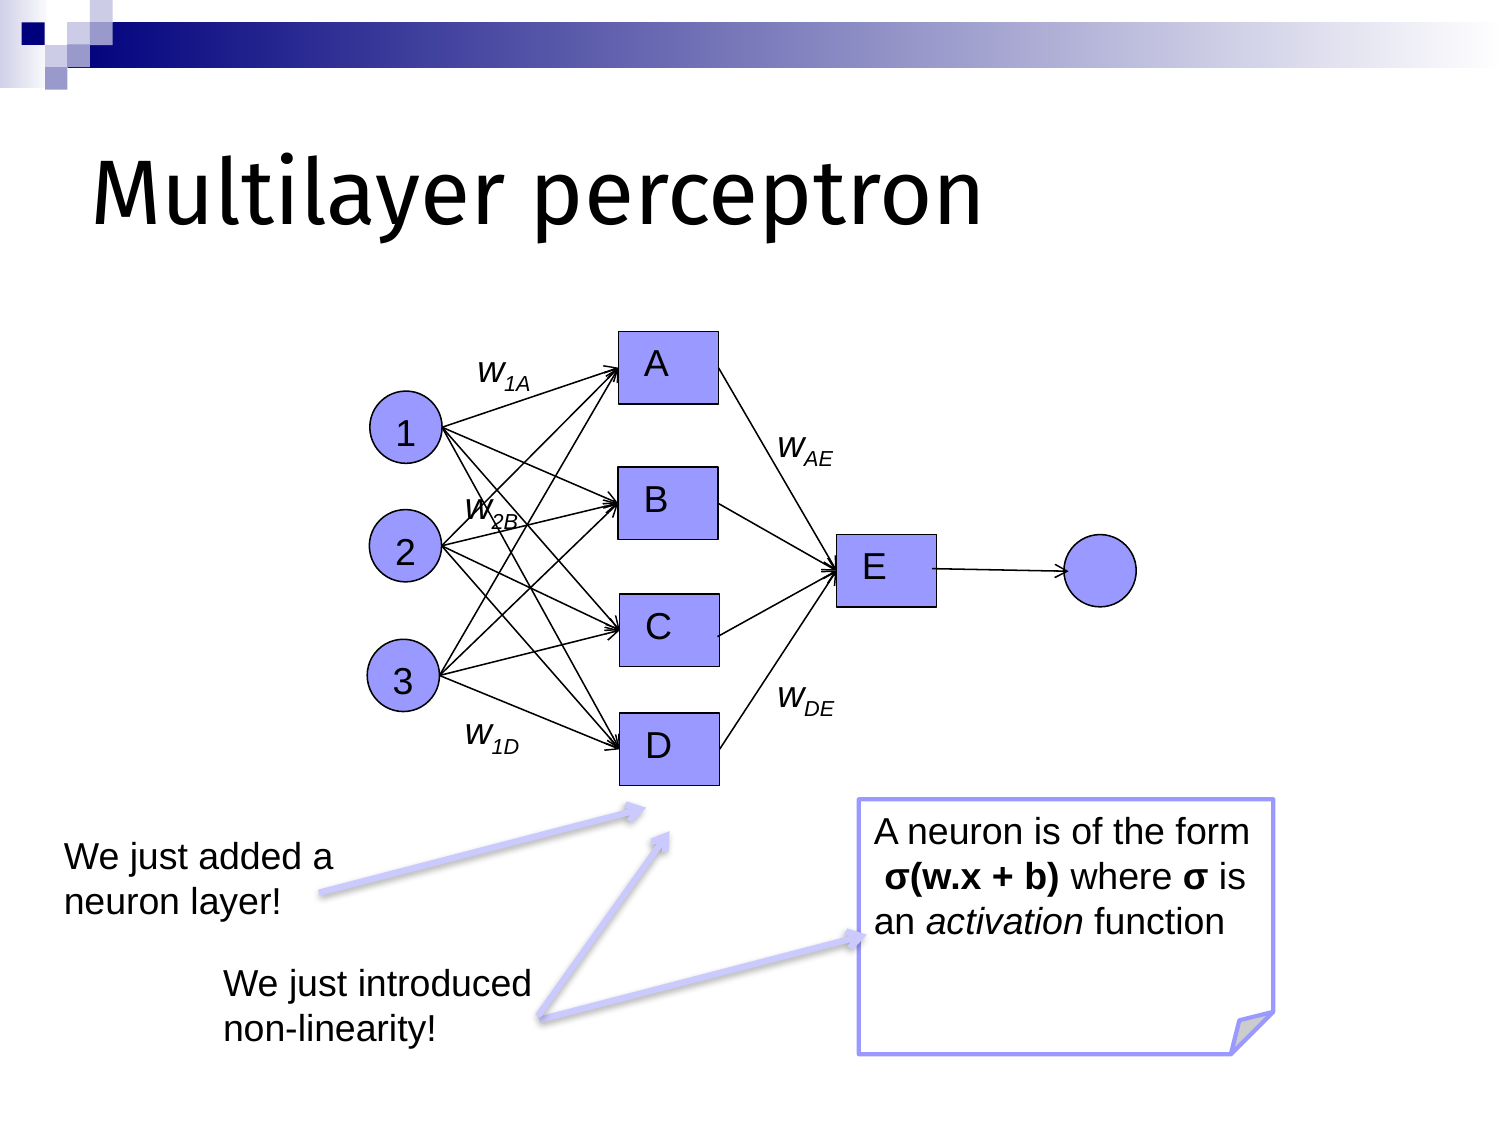

# Multilayer perceptron
 A
w1A
1
wAE
 B
w2B
2

 E
 C
3
wDE
w1D
 D
A neuron is of the form  σ(w.x + b) where σ is an activation function
We just added a neuron layer!
We just introduced non-linearity!